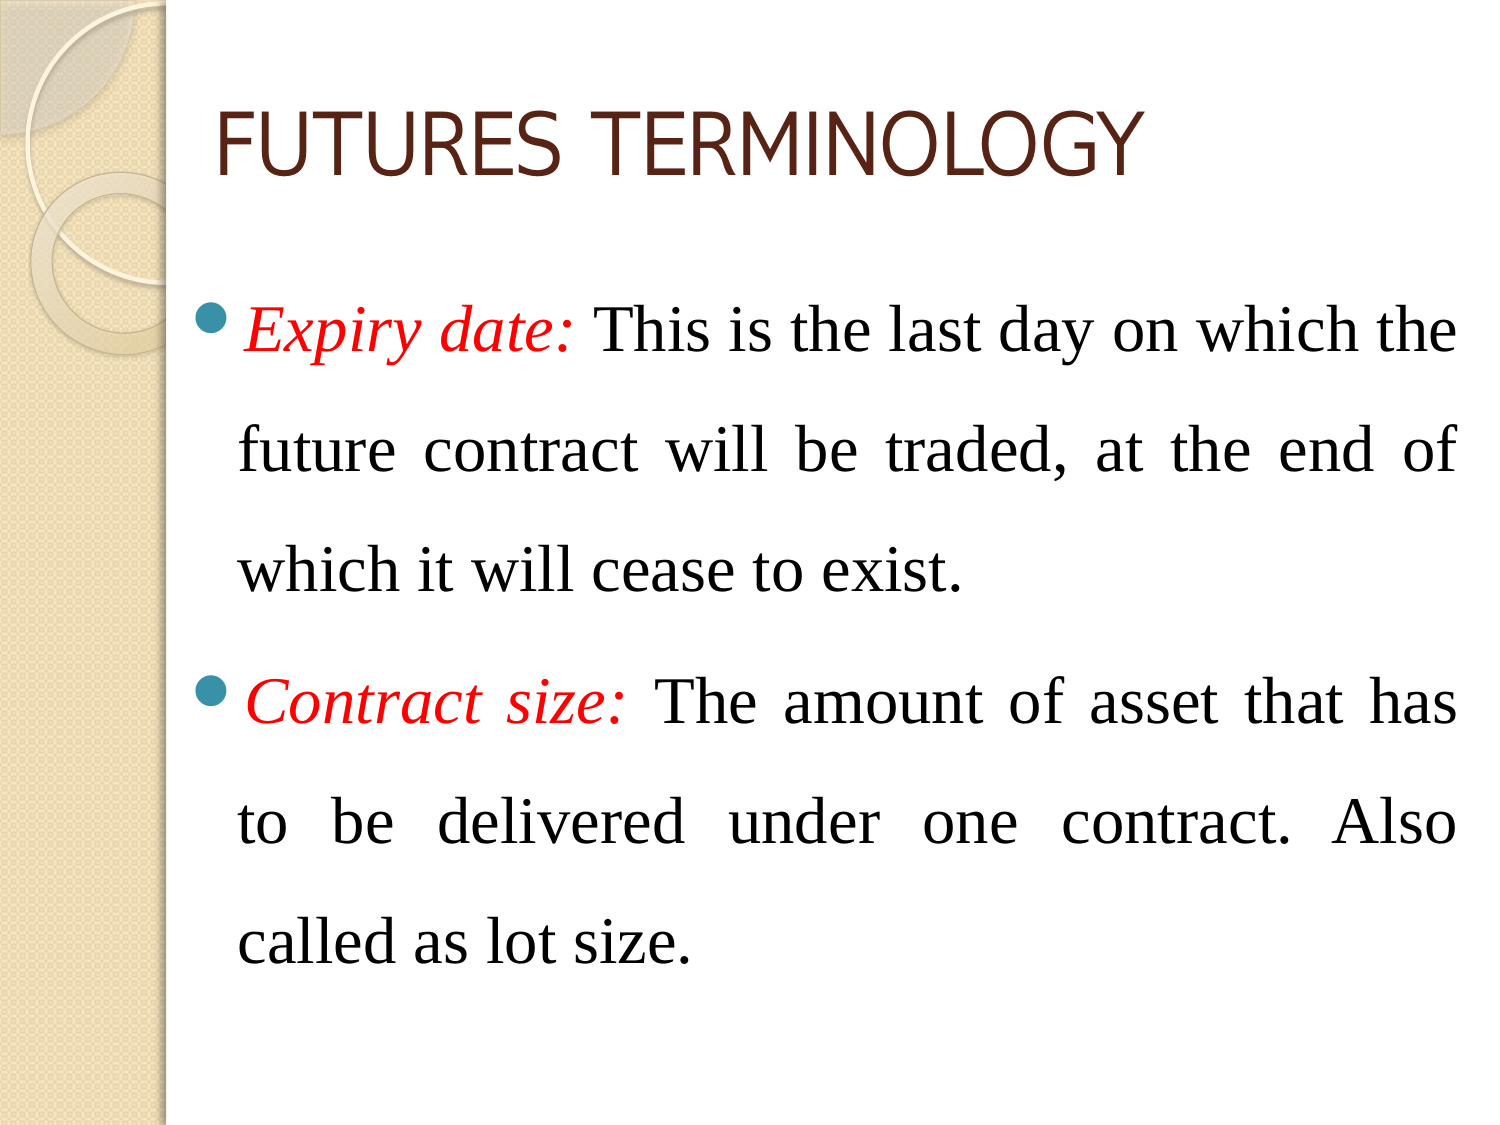

# FUTURES TERMINOLOGY
Expiry date: This is the last day on which the future contract will be traded, at the end of which it will cease to exist.
Contract size: The amount of asset that has to be delivered under one contract. Also called as lot size.